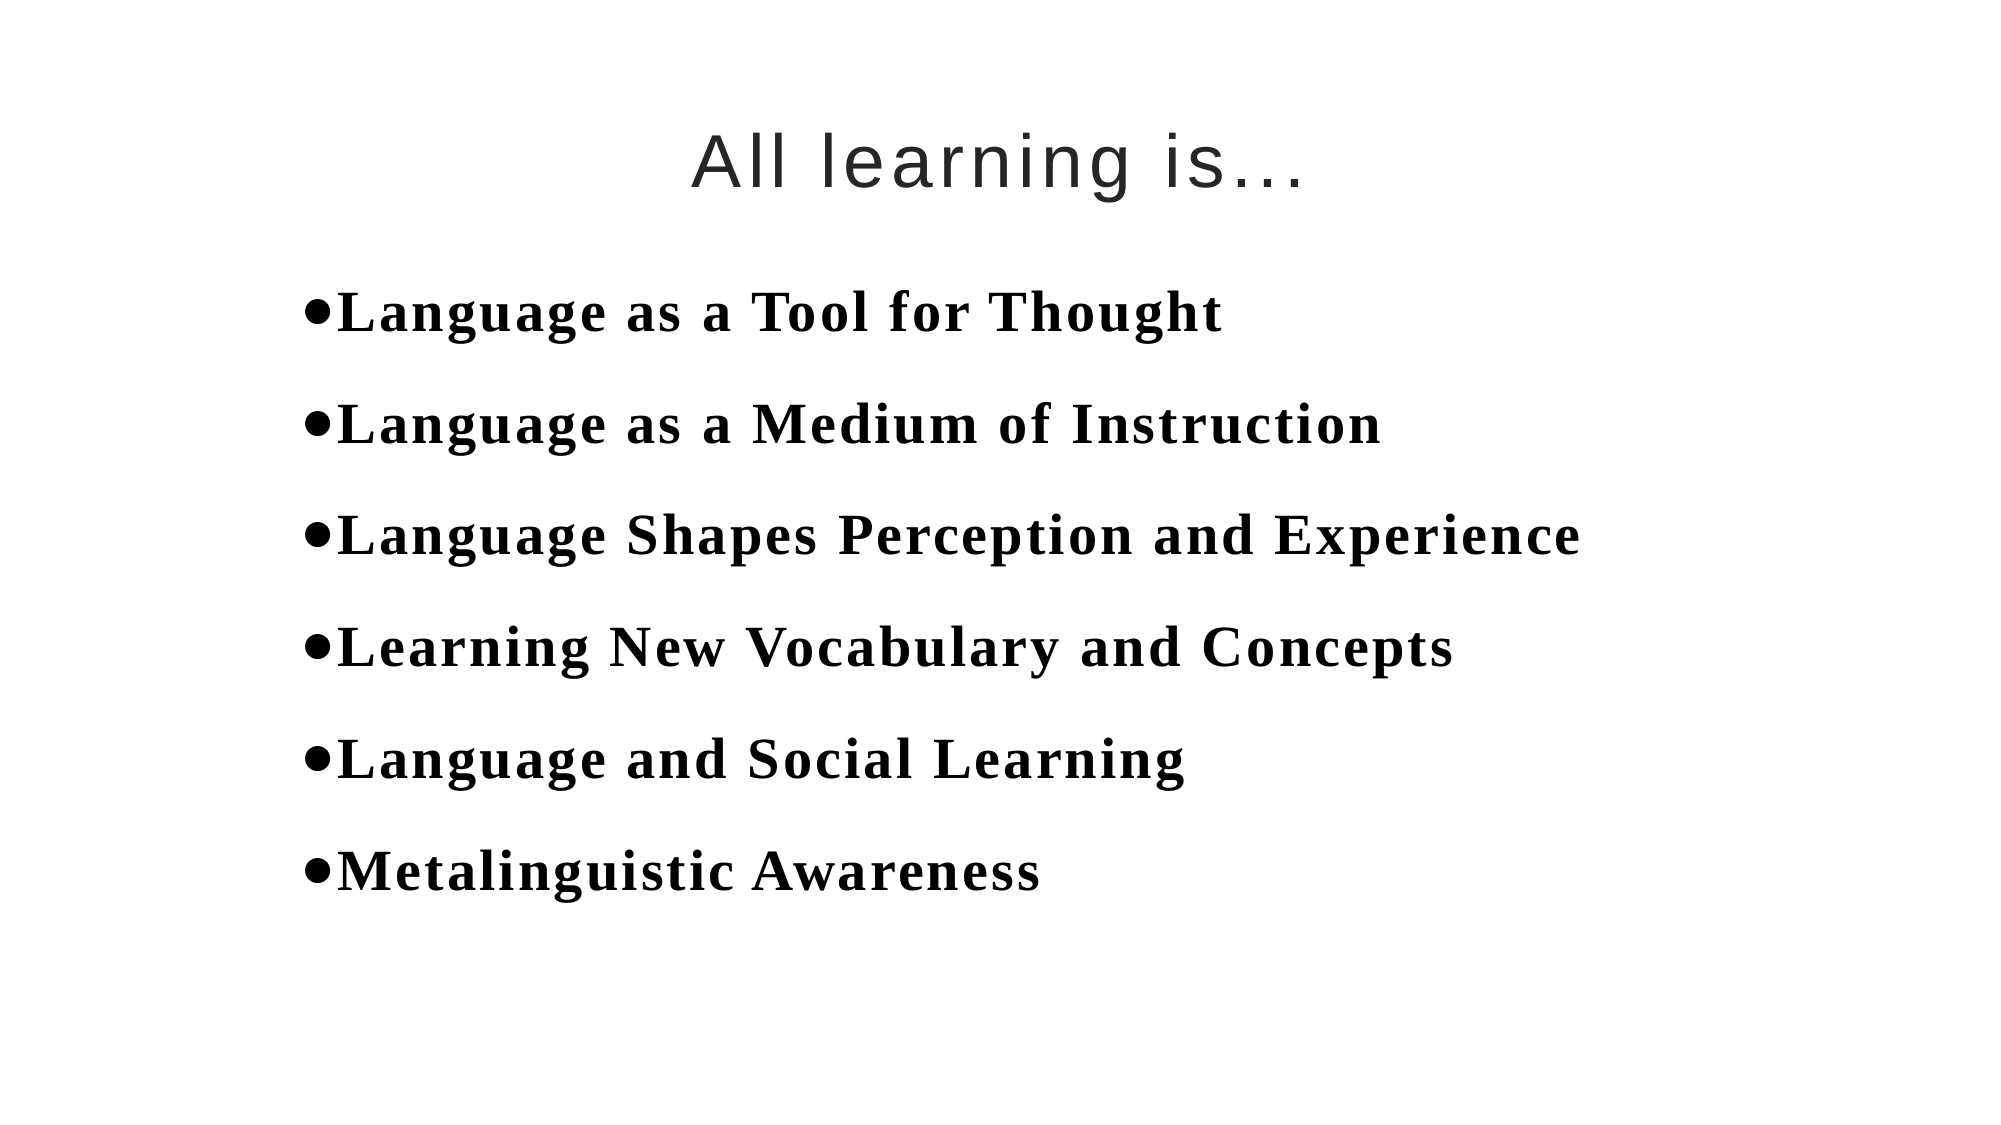

# All learning is...
Language as a Tool for Thought
Language as a Medium of Instruction
Language Shapes Perception and Experience
Learning New Vocabulary and Concepts
Language and Social Learning
Metalinguistic Awareness